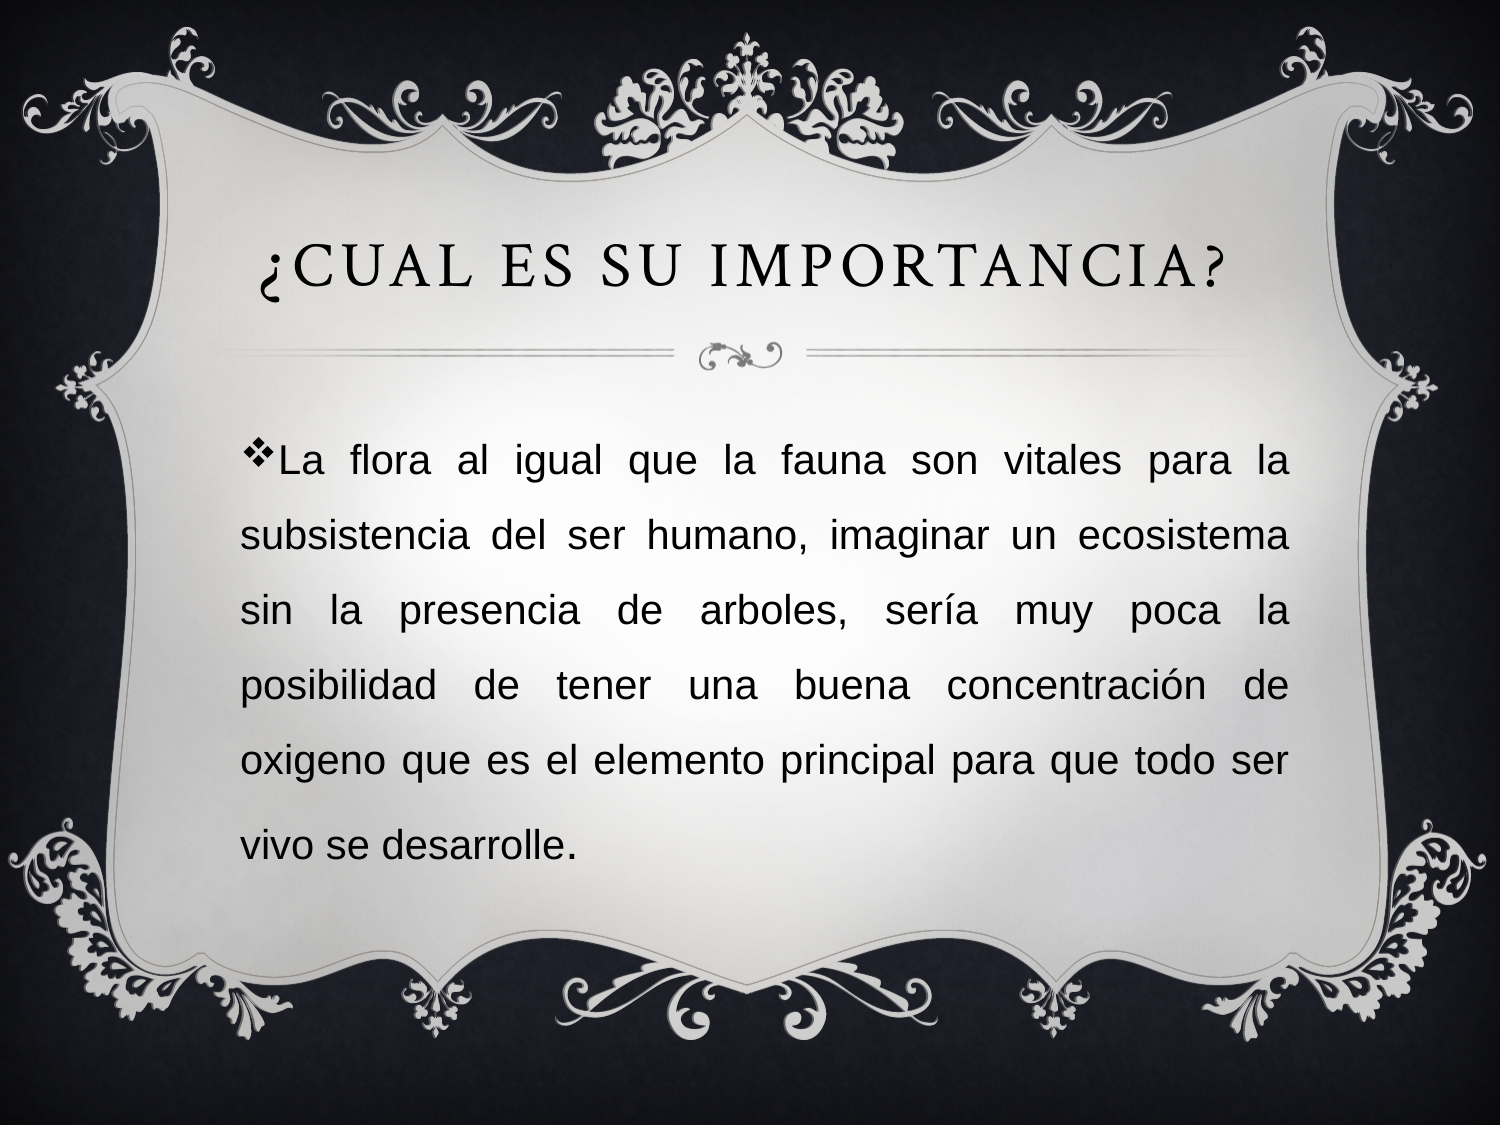

# ¿Cual es su importancia?
La flora al igual que la fauna son vitales para la subsistencia del ser humano, imaginar un ecosistema sin la presencia de arboles, sería muy poca la posibilidad de tener una buena concentración de oxigeno que es el elemento principal para que todo ser vivo se desarrolle.